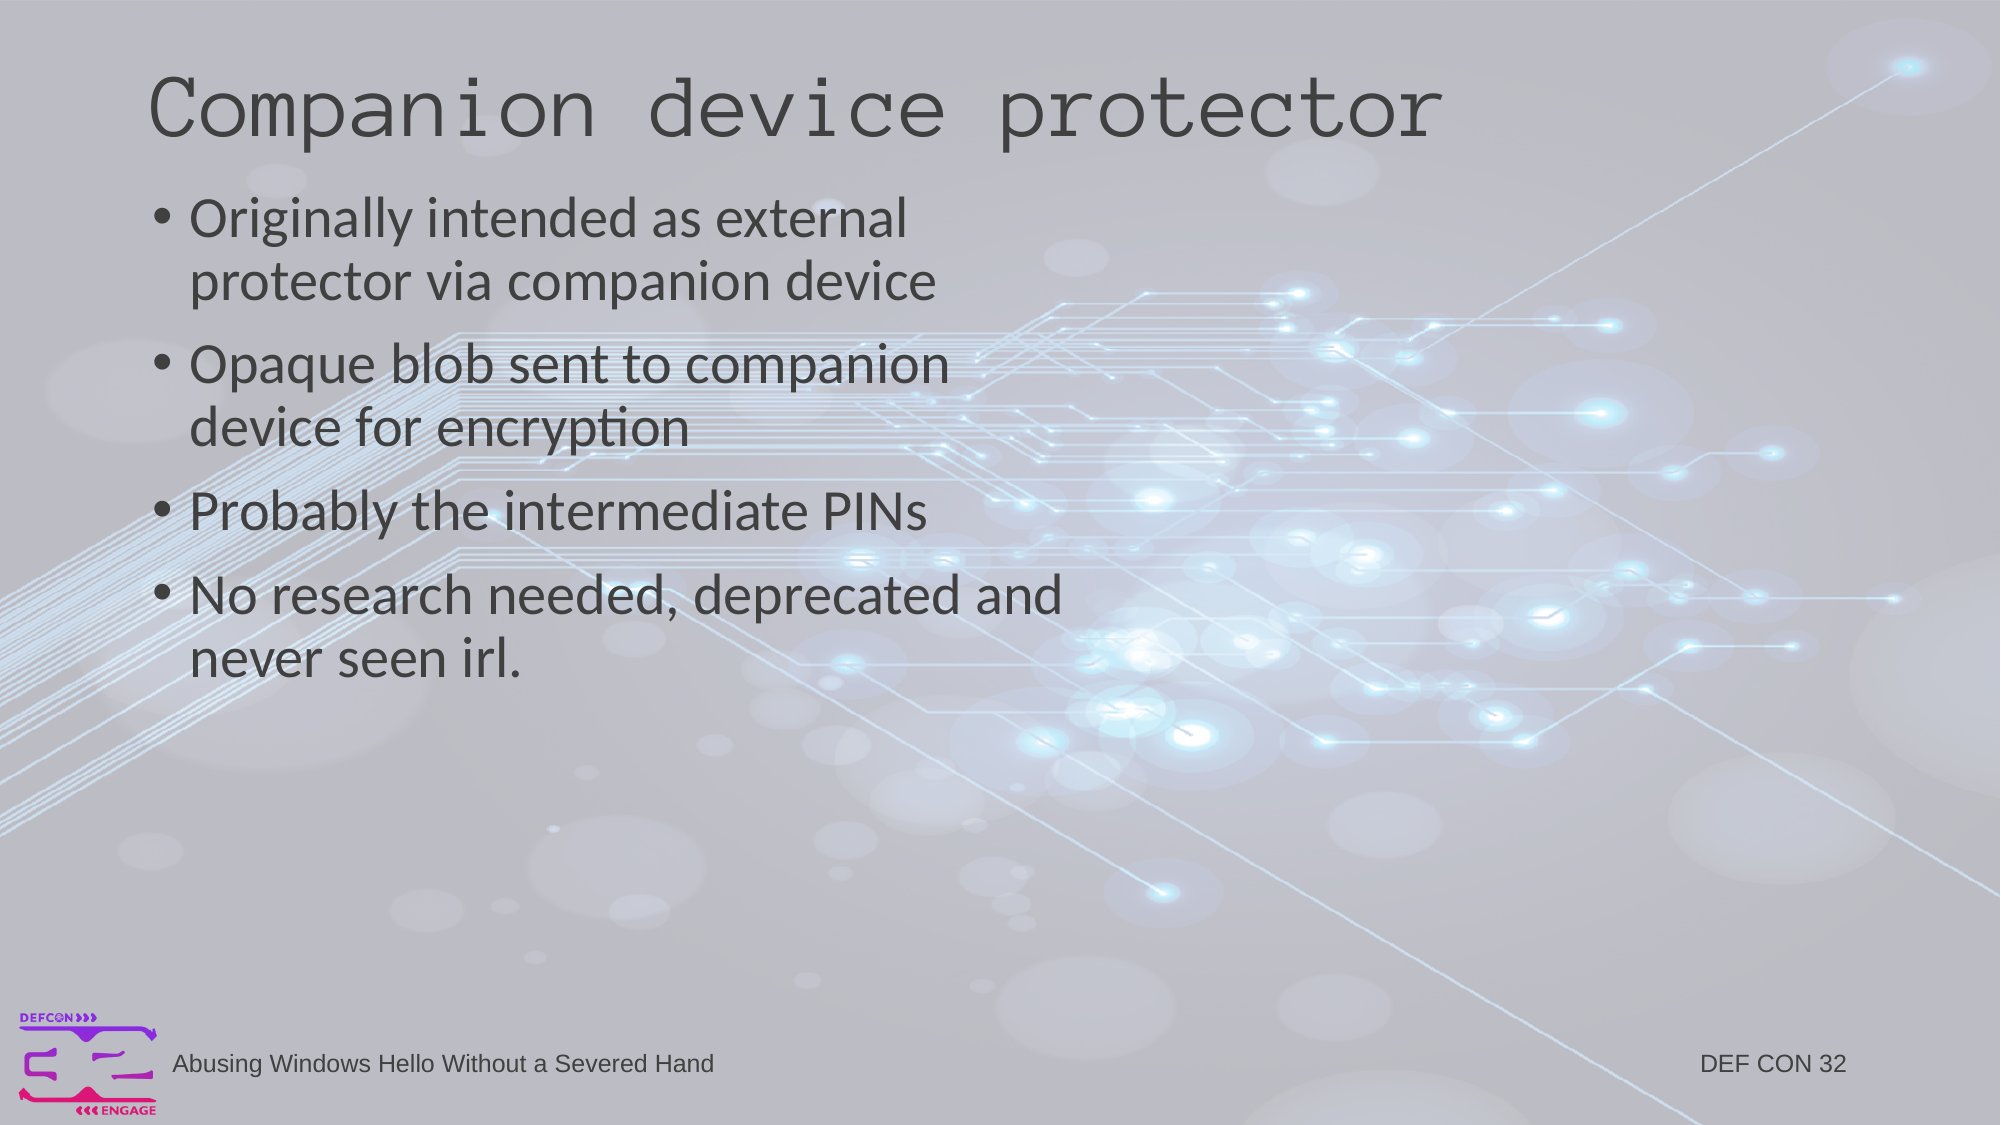

# Companion device protector
Originally intended as external protector via companion device
Opaque blob sent to companion device for encryption
Probably the intermediate PINs
No research needed, deprecated and never seen irl.

DEF CON 32
Abusing Windows Hello Without a Severed Hand